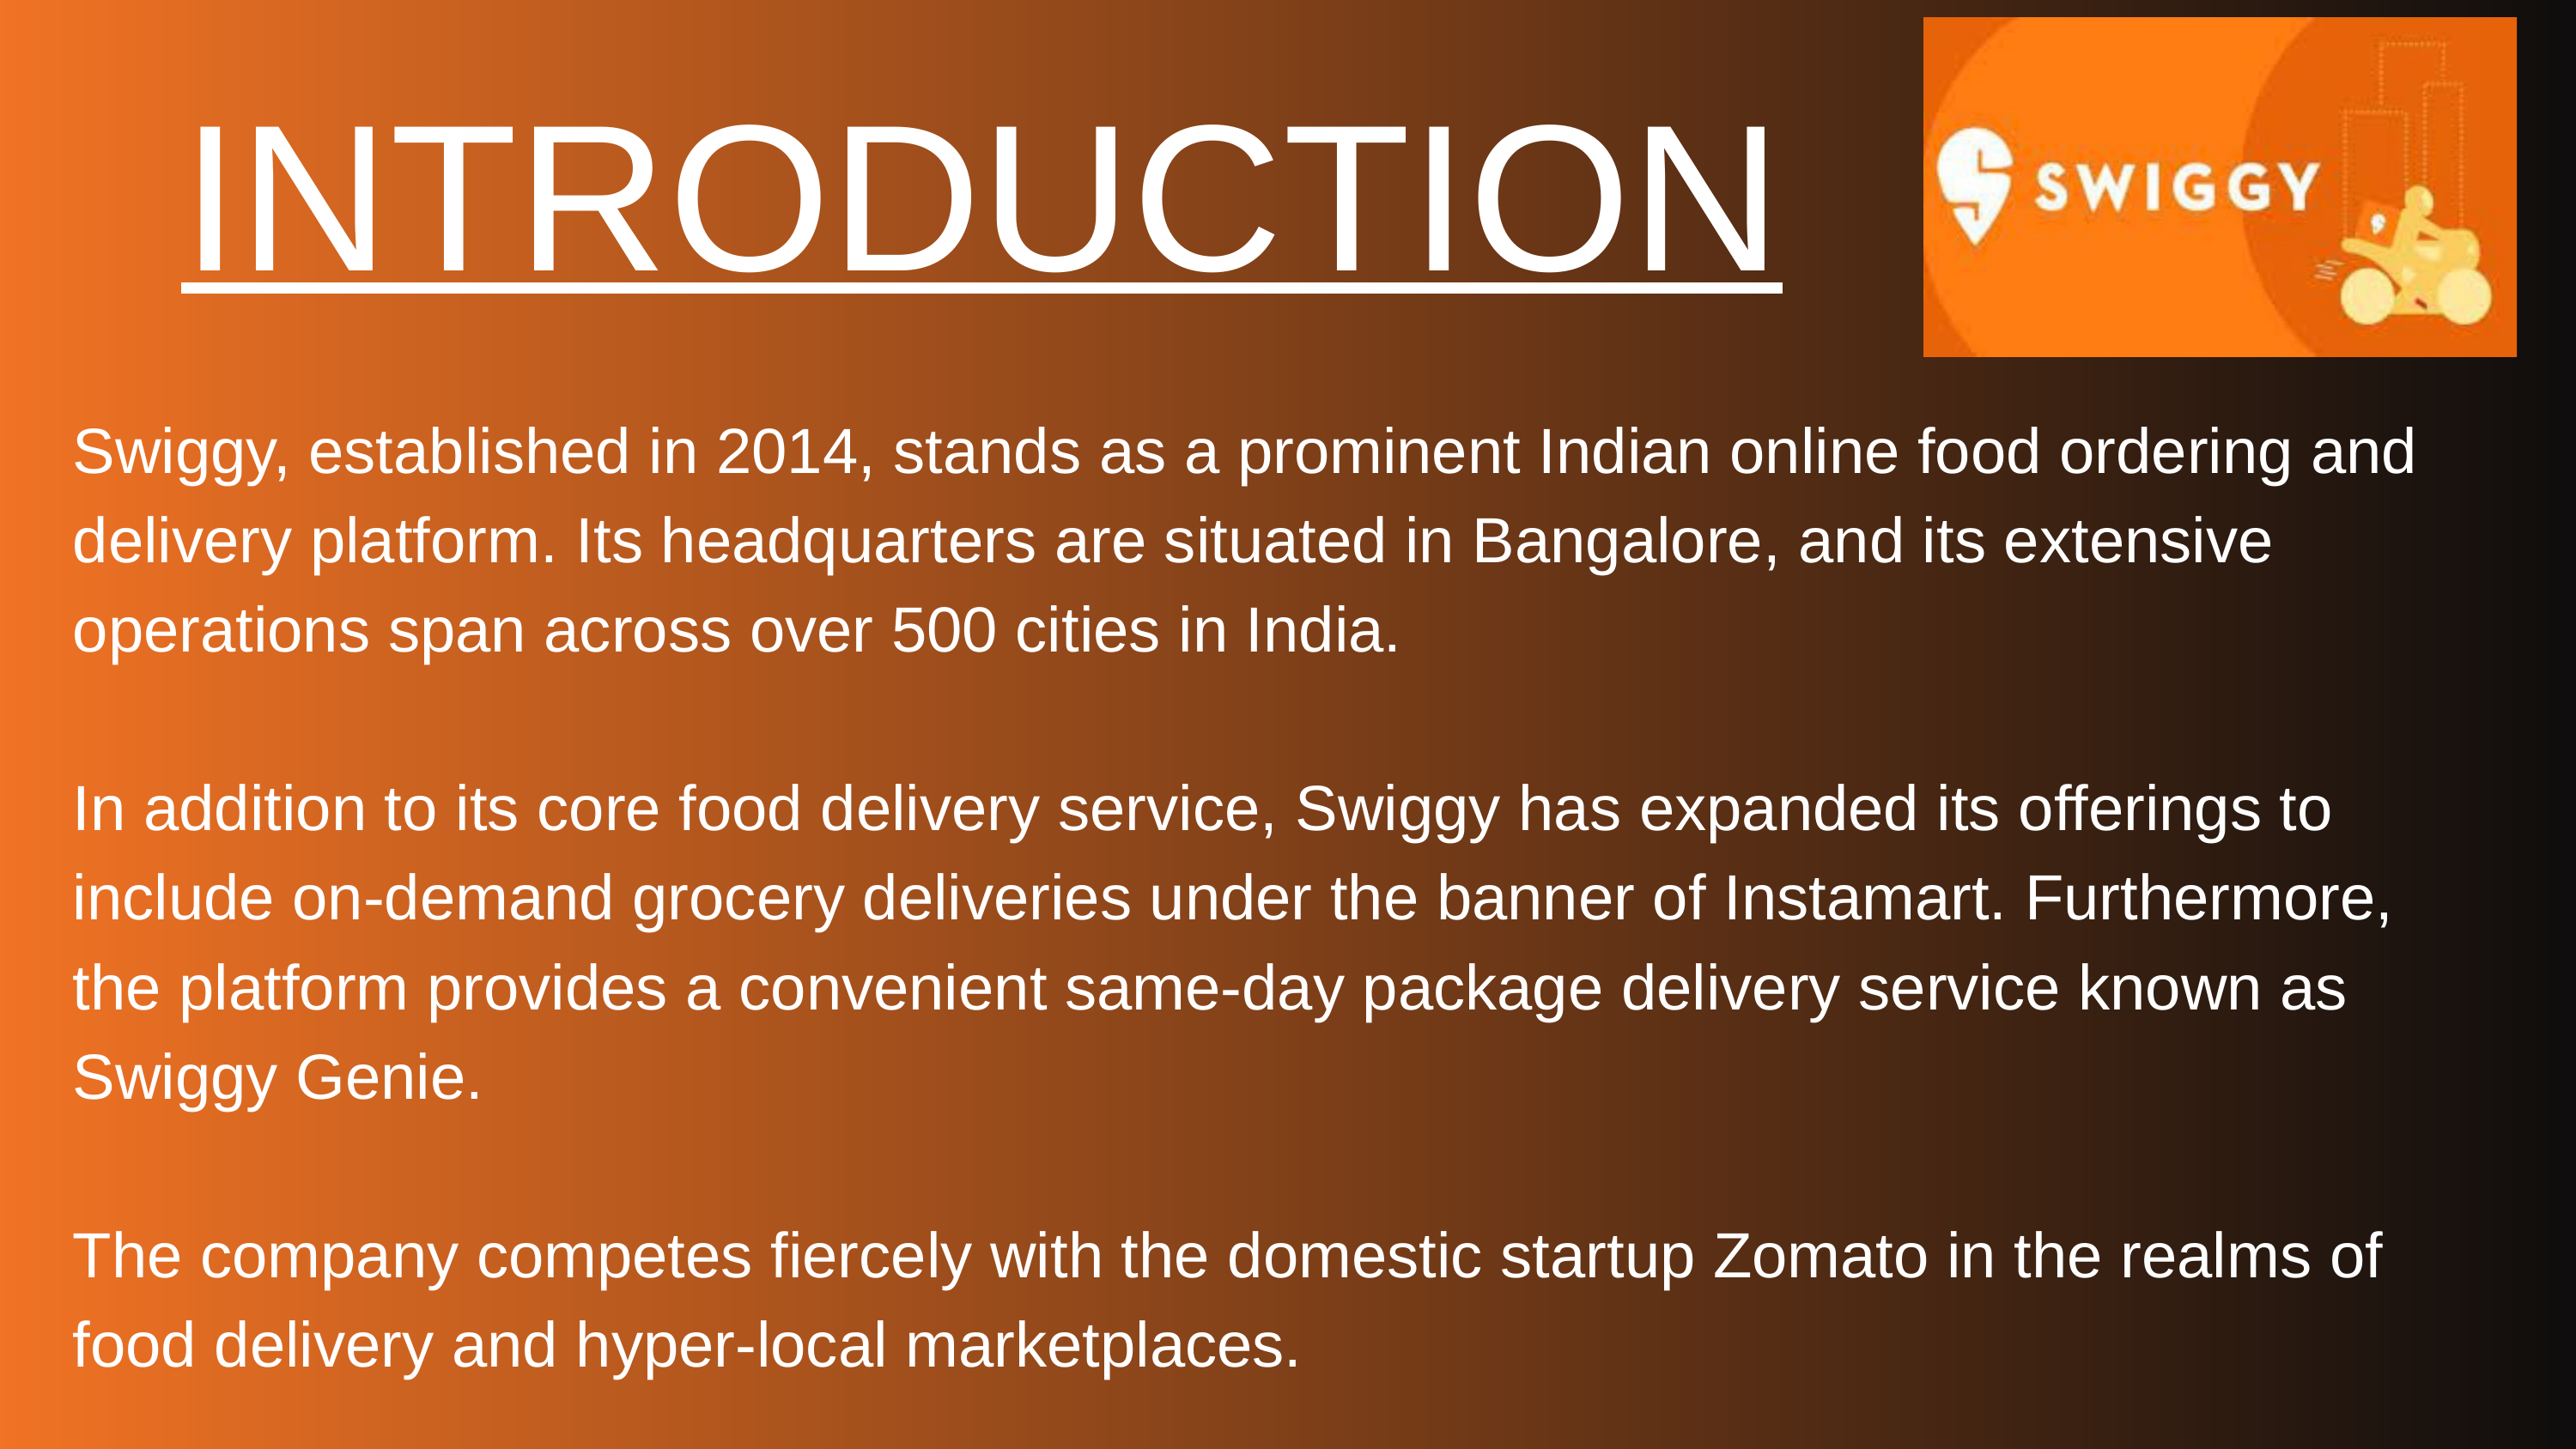

INTRODUCTION
Swiggy, established in 2014, stands as a prominent Indian online food ordering and delivery platform. Its headquarters are situated in Bangalore, and its extensive operations span across over 500 cities in India.

In addition to its core food delivery service, Swiggy has expanded its offerings to include on-demand grocery deliveries under the banner of Instamart. Furthermore, the platform provides a convenient same-day package delivery service known as Swiggy Genie.

The company competes fiercely with the domestic startup Zomato in the realms of food delivery and hyper-local marketplaces.